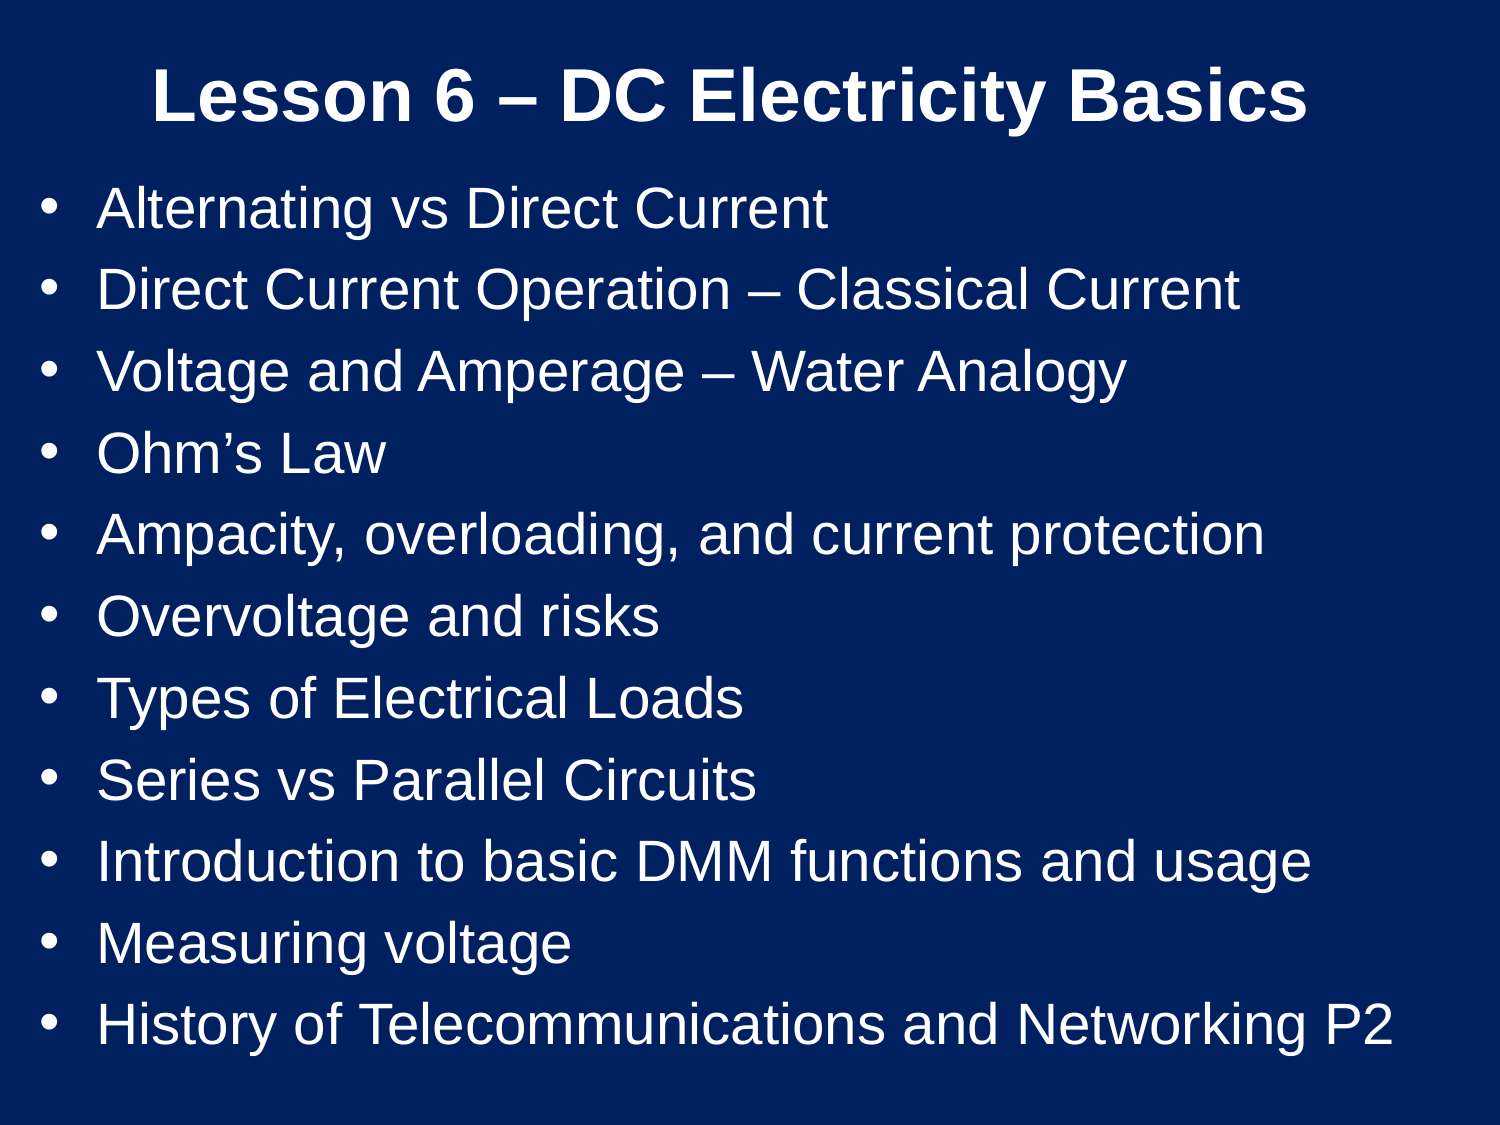

# Lesson 6 – DC Electricity Basics
Alternating vs Direct Current
Direct Current Operation – Classical Current
Voltage and Amperage – Water Analogy
Ohm’s Law
Ampacity, overloading, and current protection
Overvoltage and risks
Types of Electrical Loads
Series vs Parallel Circuits
Introduction to basic DMM functions and usage
Measuring voltage
History of Telecommunications and Networking P2